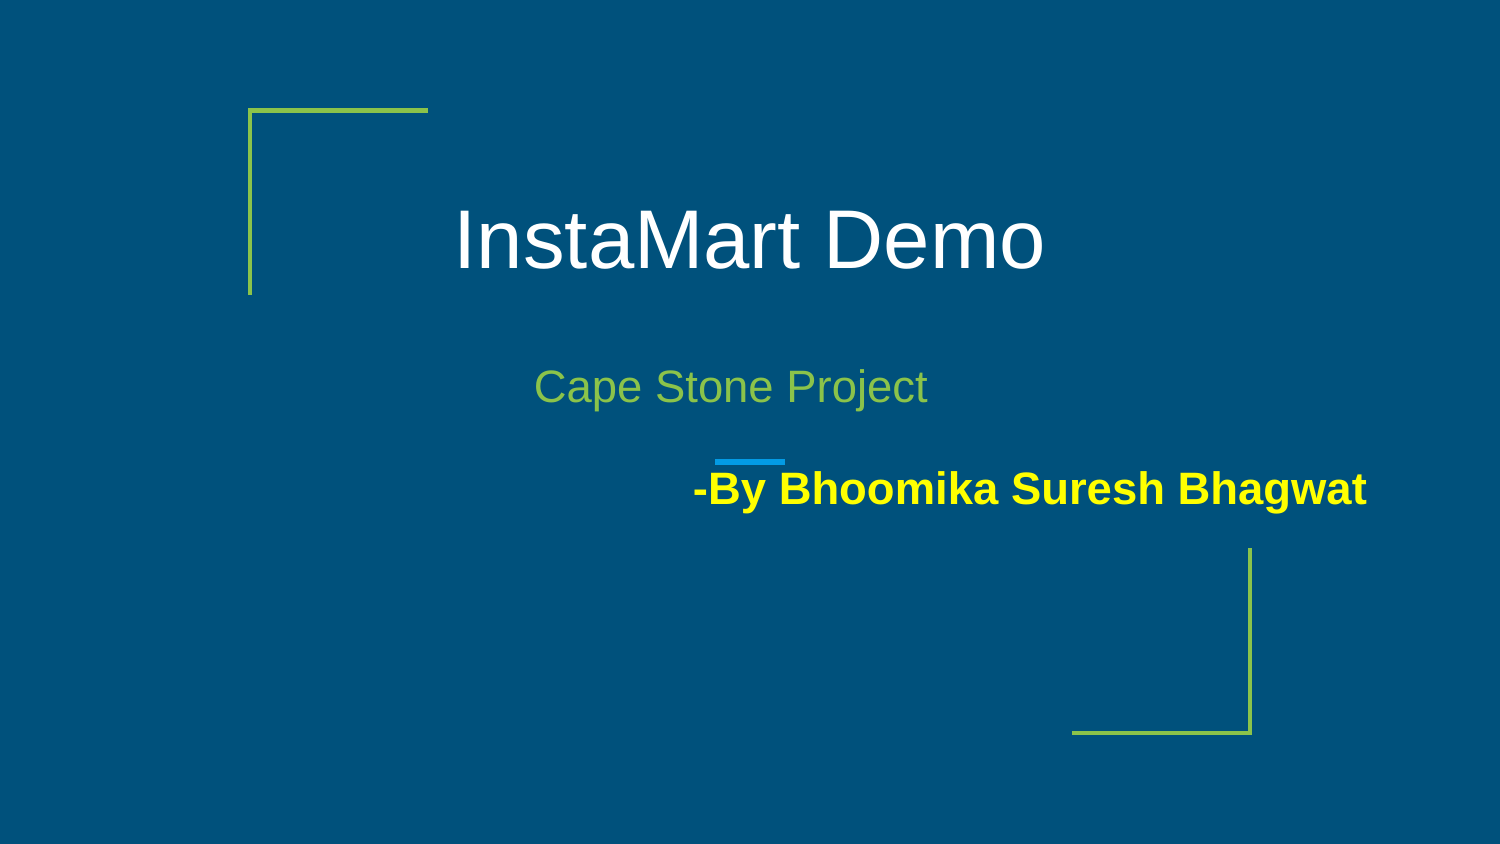

# InstaMart Demo
Cape Stone Project

-By Bhoomika Suresh Bhagwat